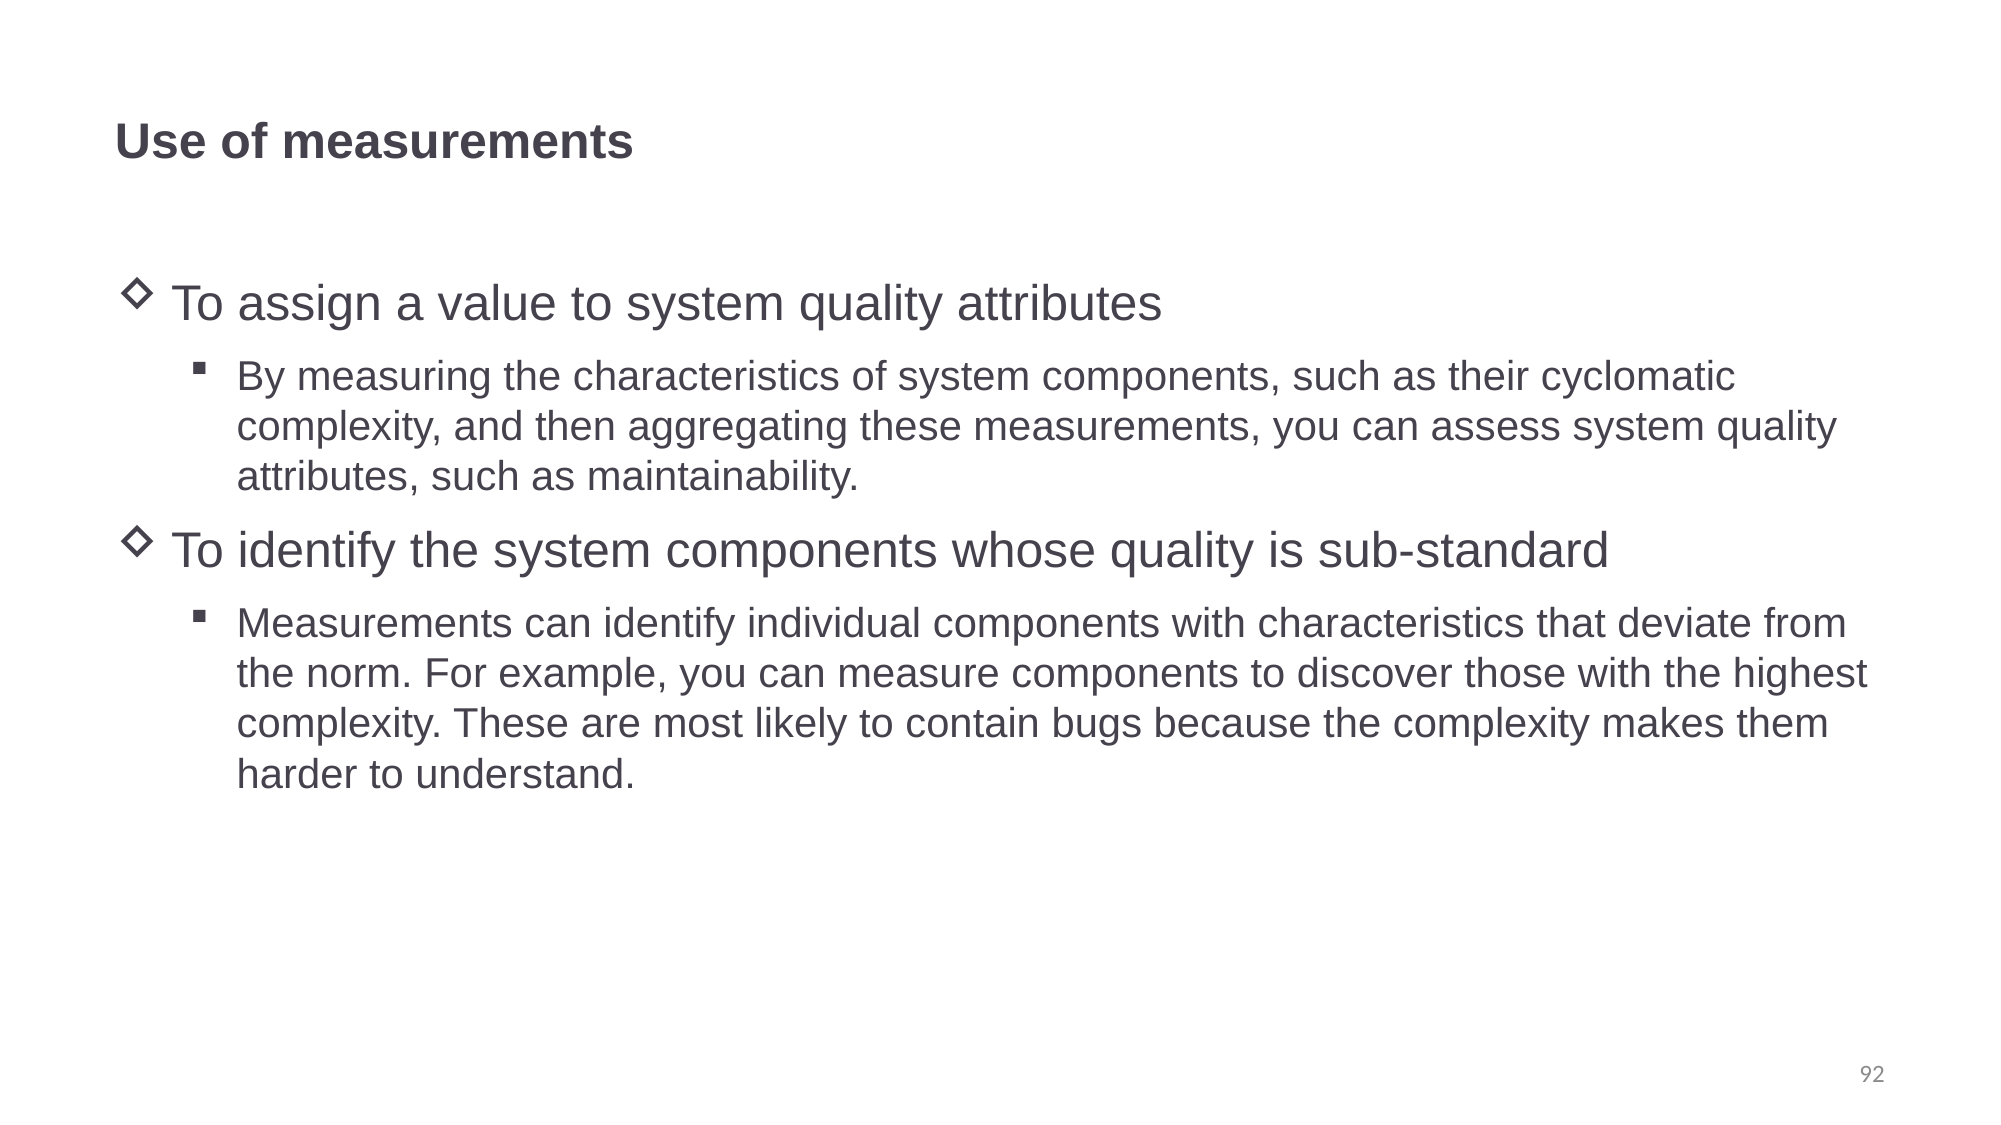

# Use of measurements
To assign a value to system quality attributes
By measuring the characteristics of system components, such as their cyclomatic complexity, and then aggregating these measurements, you can assess system quality attributes, such as maintainability.
To identify the system components whose quality is sub-standard
Measurements can identify individual components with characteristics that deviate from the norm. For example, you can measure components to discover those with the highest complexity. These are most likely to contain bugs because the complexity makes them harder to understand.

92